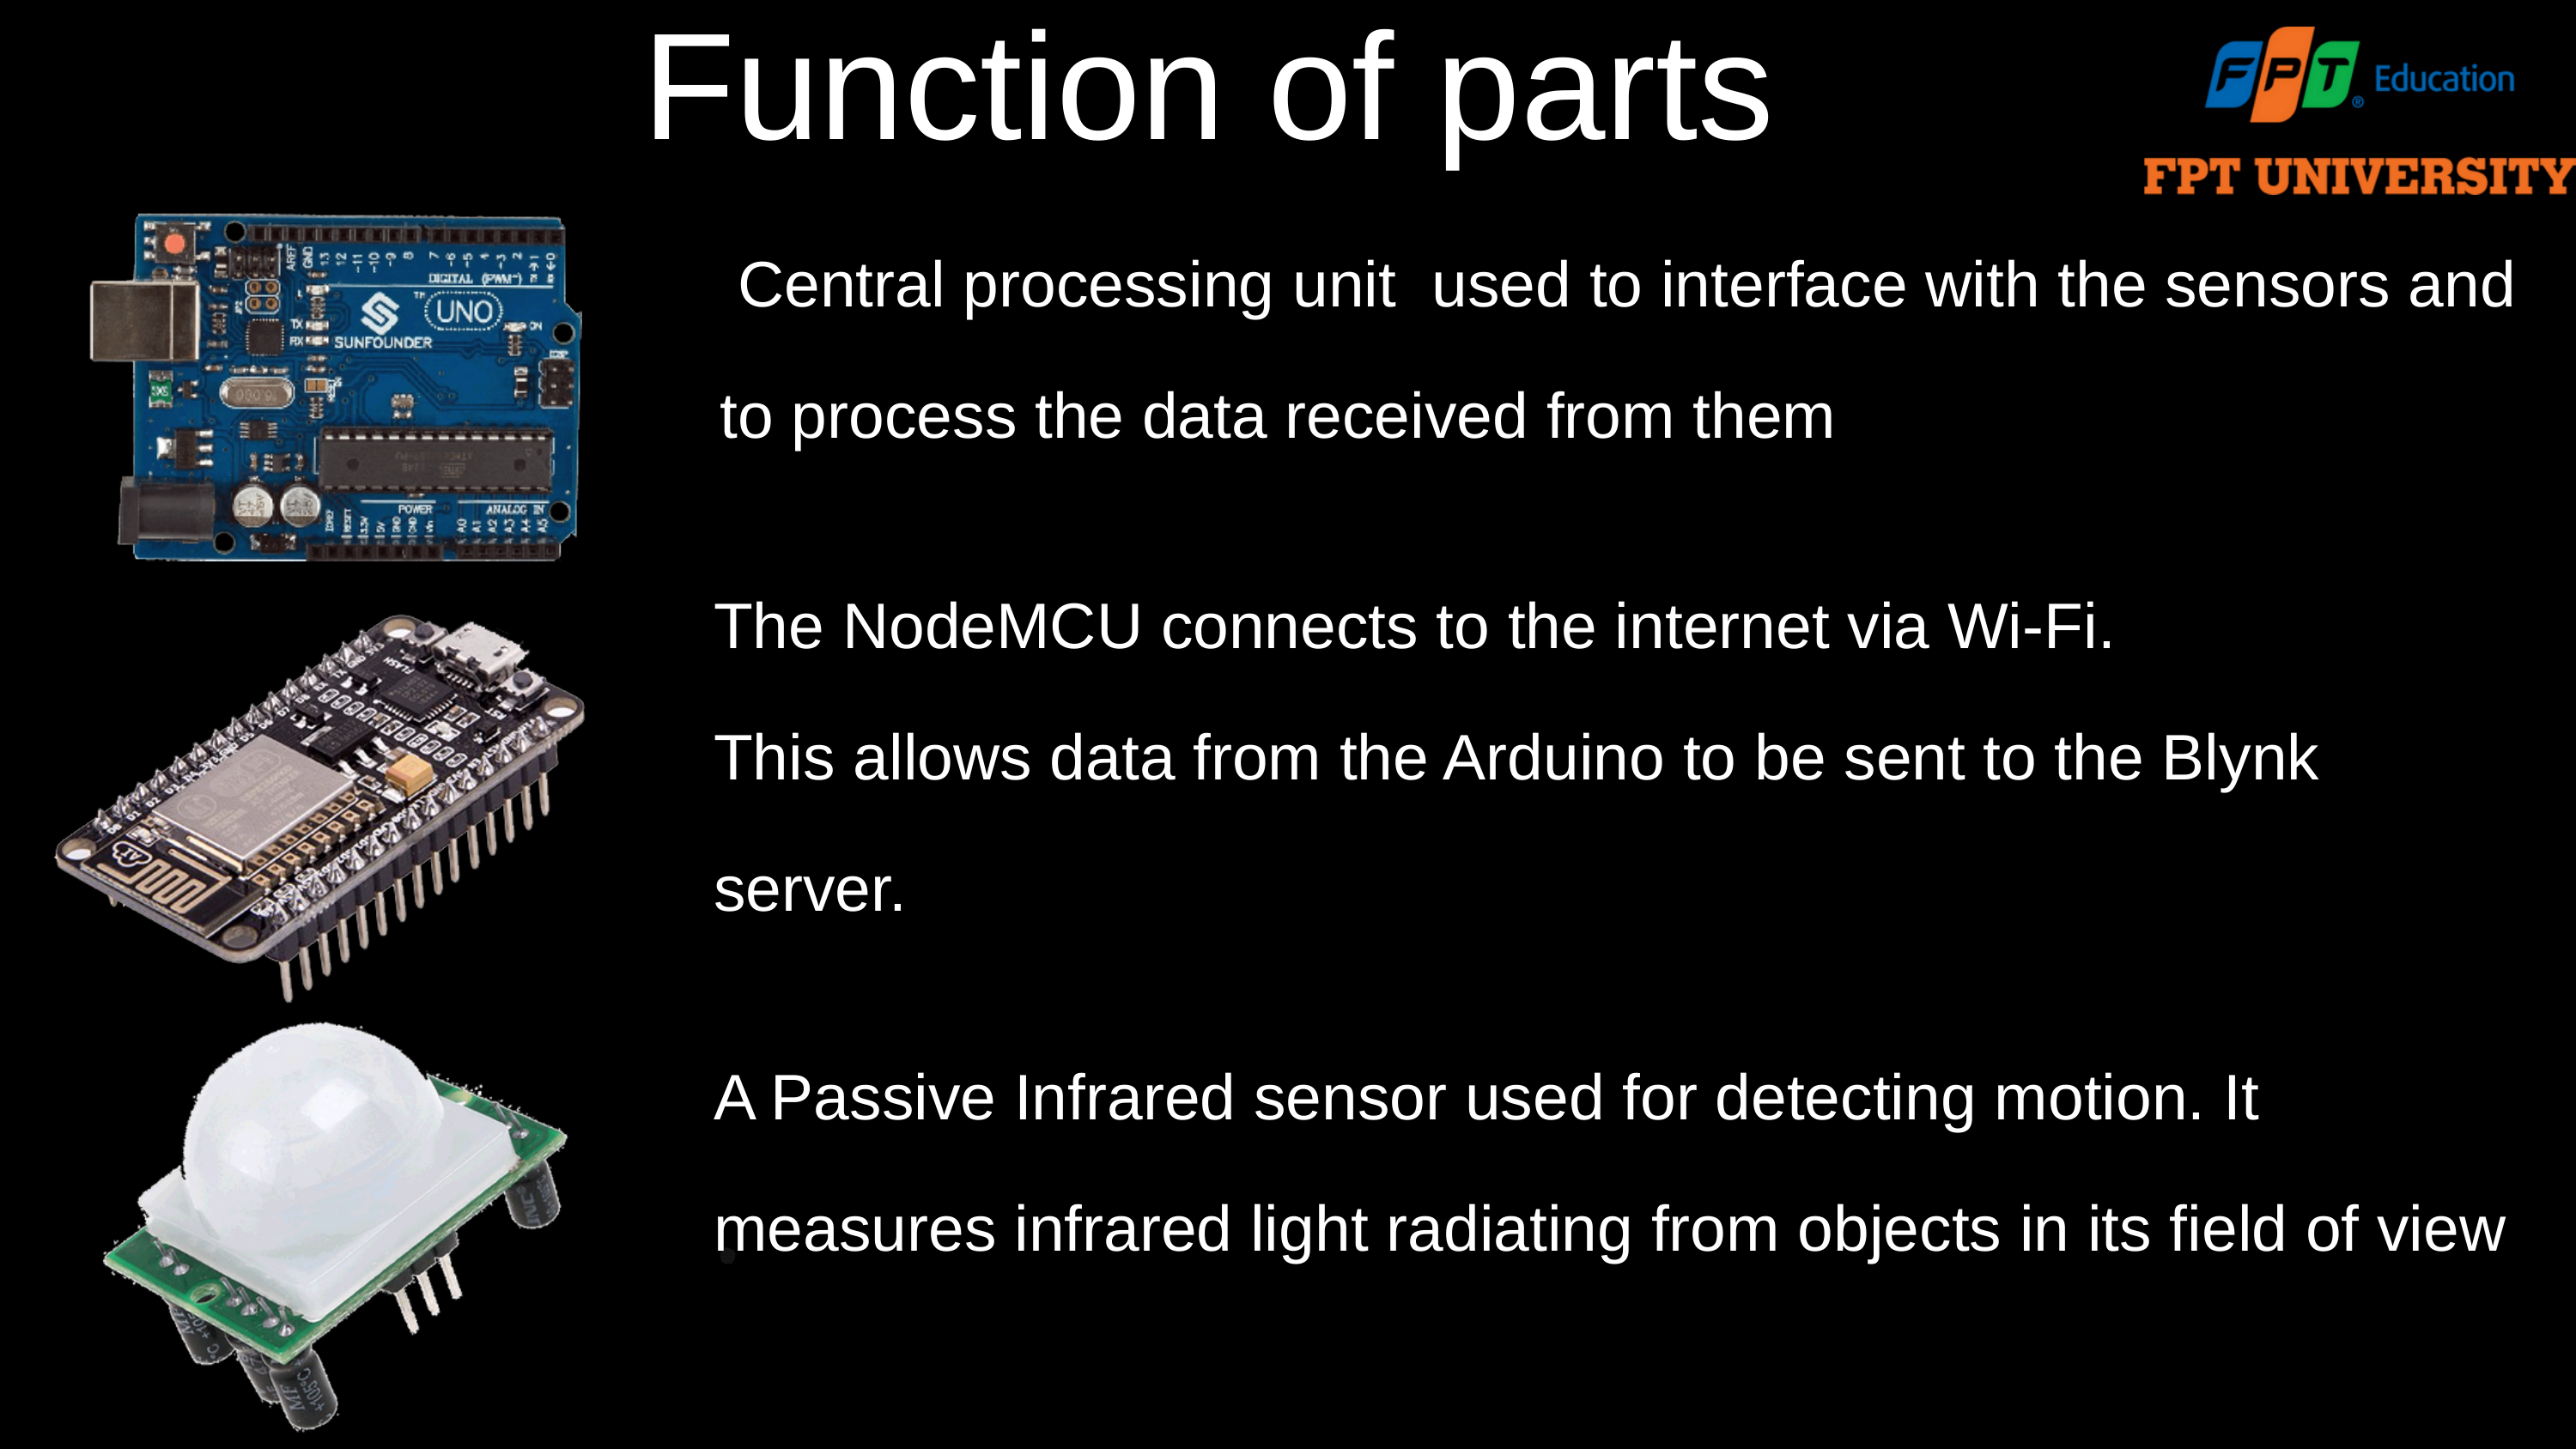

Function of parts

 Central processing unit  used to interface with the sensors and to process the data received from them

The NodeMCU connects to the internet via Wi-Fi.
This allows data from the Arduino to be sent to the Blynk server.

A Passive Infrared sensor used for detecting motion. It measures infrared light radiating from objects in its field of view